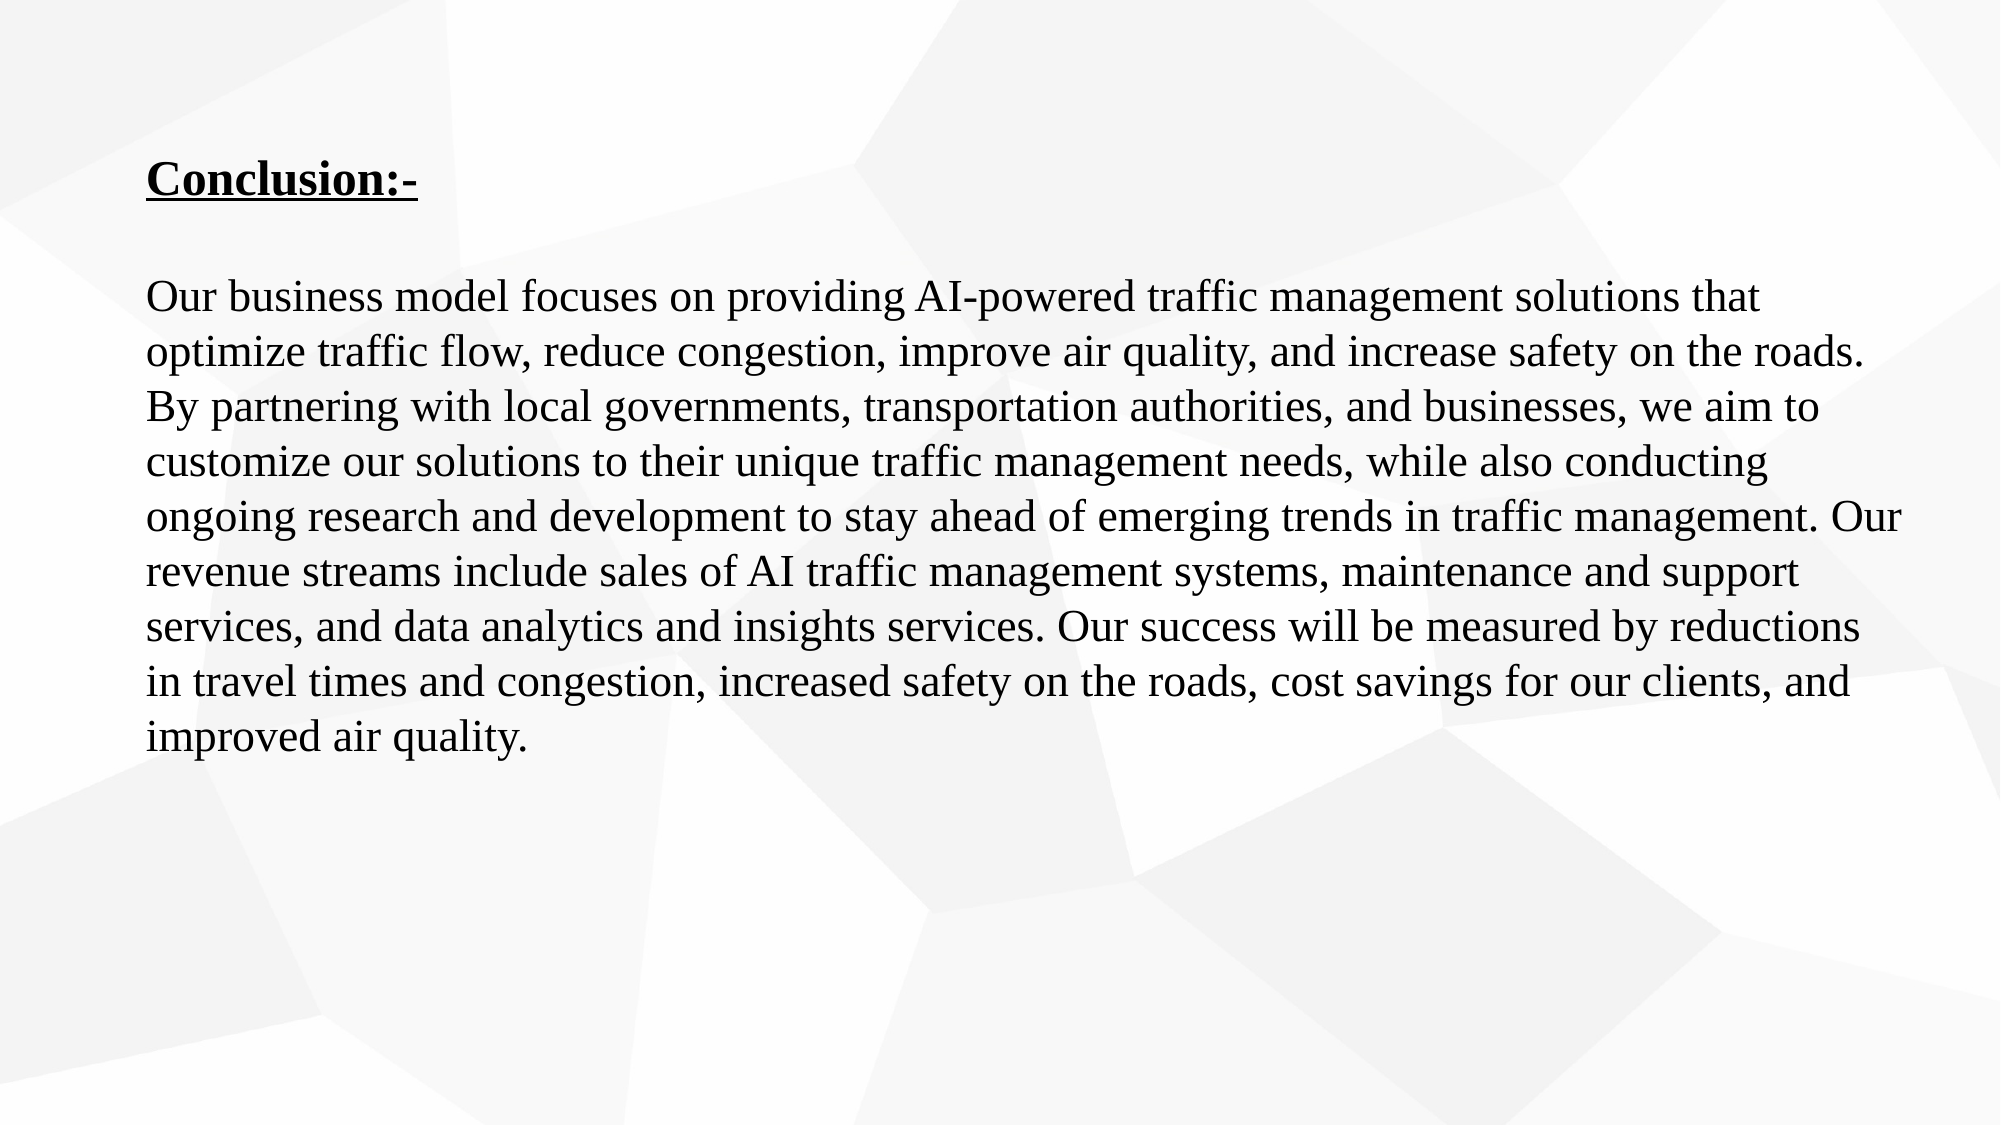

Conclusion:-

Our business model focuses on providing AI-powered traffic management solutions that optimize traffic flow, reduce congestion, improve air quality, and increase safety on the roads. By partnering with local governments, transportation authorities, and businesses, we aim to customize our solutions to their unique traffic management needs, while also conducting ongoing research and development to stay ahead of emerging trends in traffic management. Our revenue streams include sales of AI traffic management systems, maintenance and support services, and data analytics and insights services. Our success will be measured by reductions in travel times and congestion, increased safety on the roads, cost savings for our clients, and improved air quality.